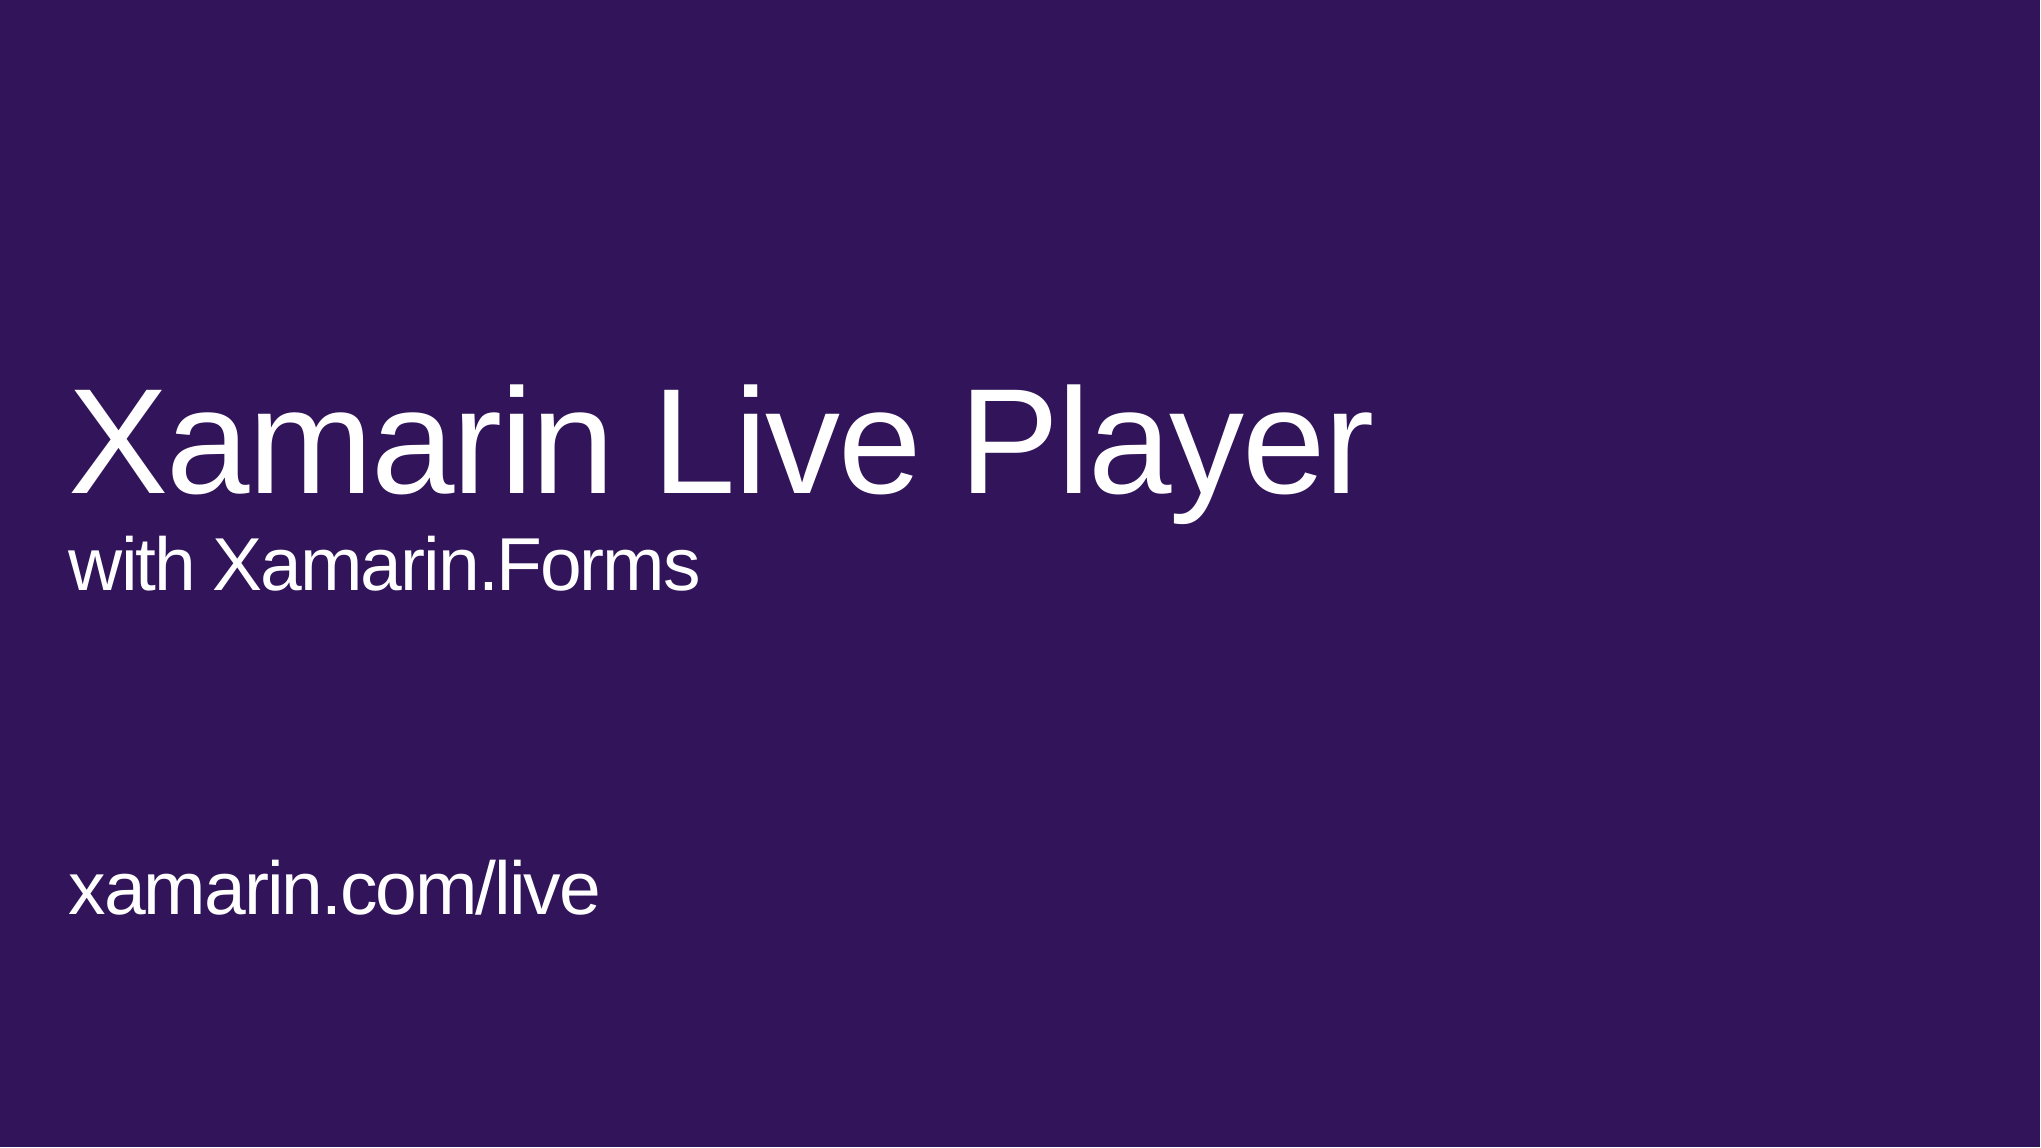

# Xamarin Live Player with Xamarin.Forms xamarin.com/live